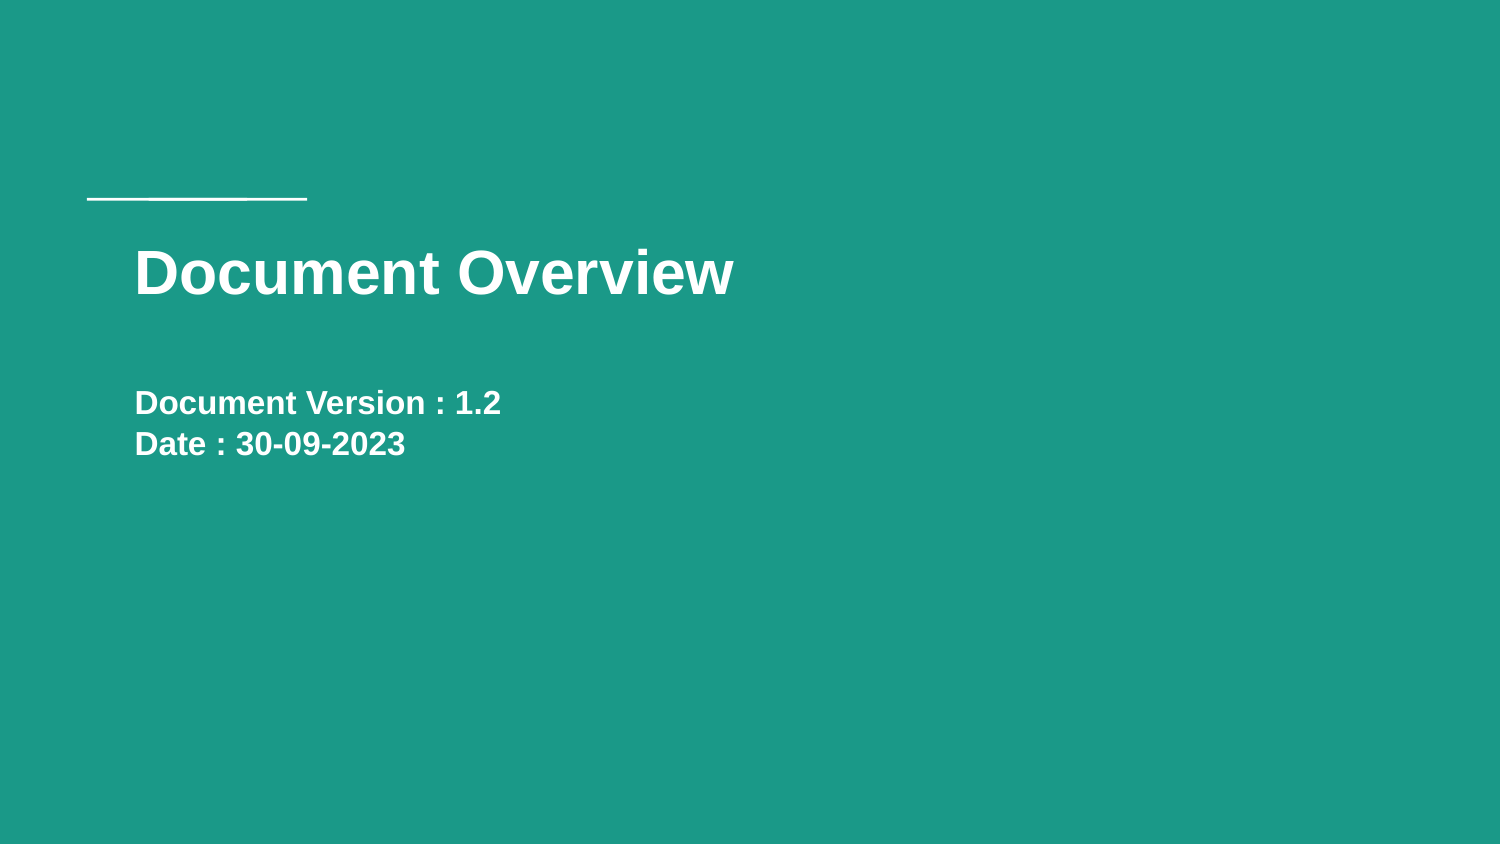

# Document Overview

Document Version : 1.2
Date : 30-09-2023